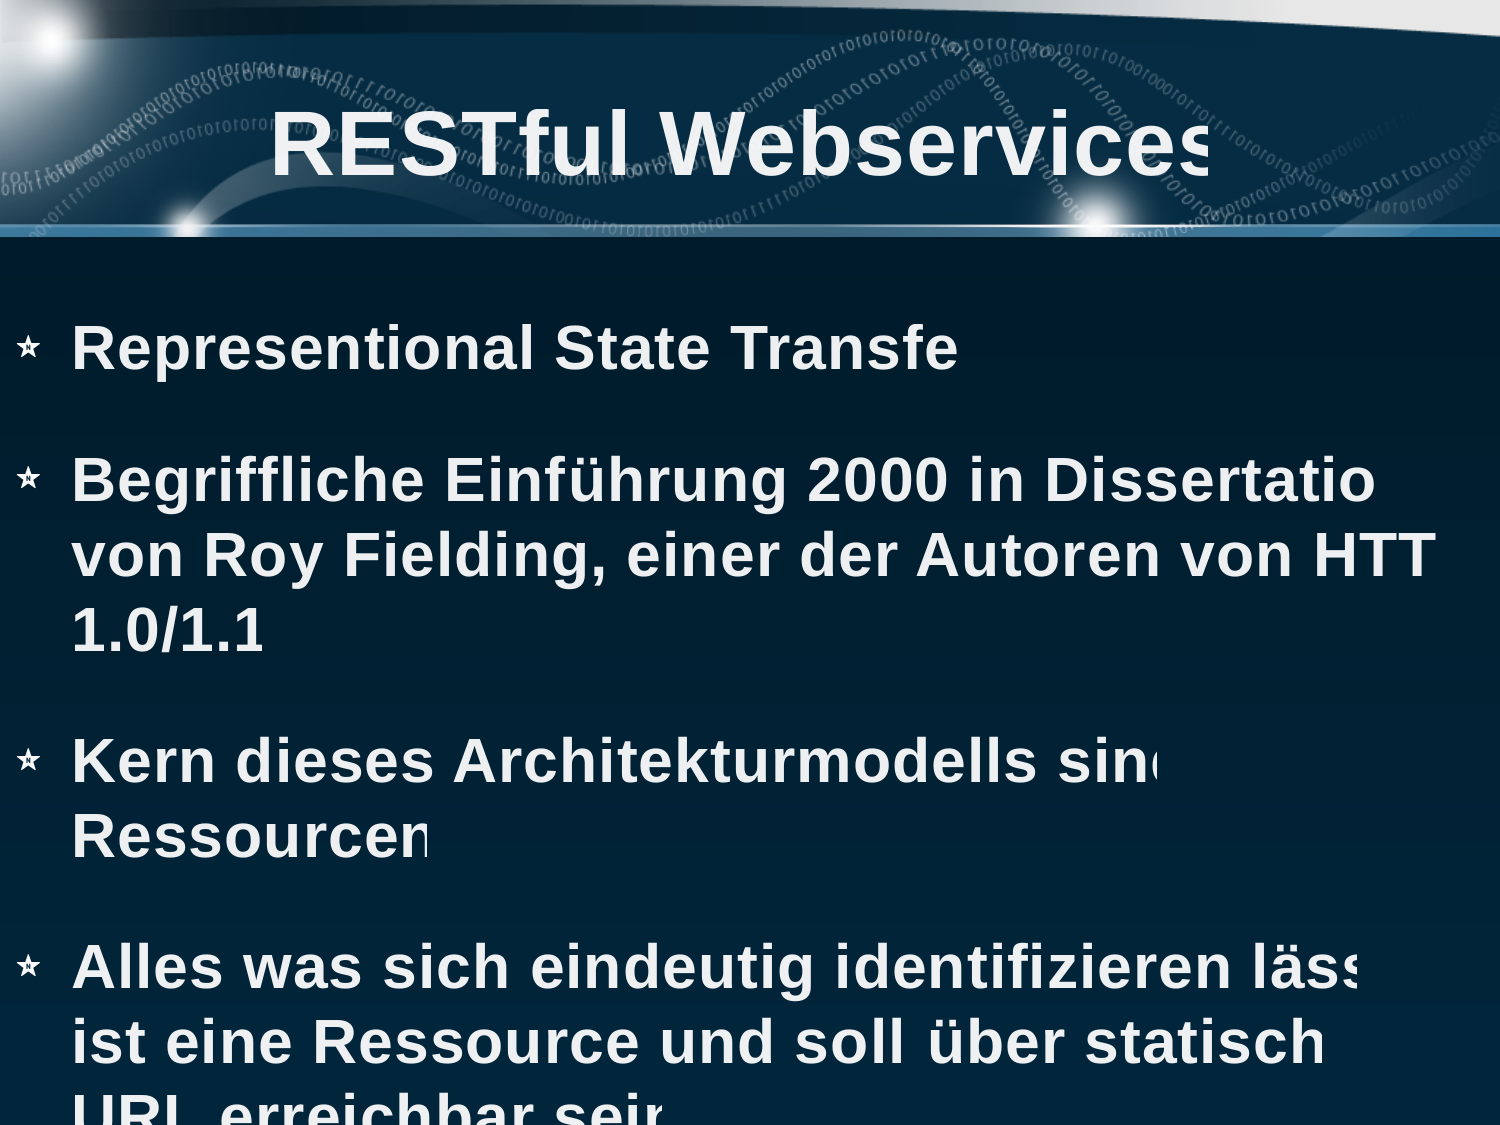

# RESTful Webservices
Representional State Transfer

Begriffliche Einführung 2000 in Dissertation von Roy Fielding, einer der Autoren von HTTP 1.0/1.1

Kern dieses Architekturmodells sind Ressourcen

Alles was sich eindeutig identifizieren lässt ist eine Ressource und soll über statische URL erreichbar sein